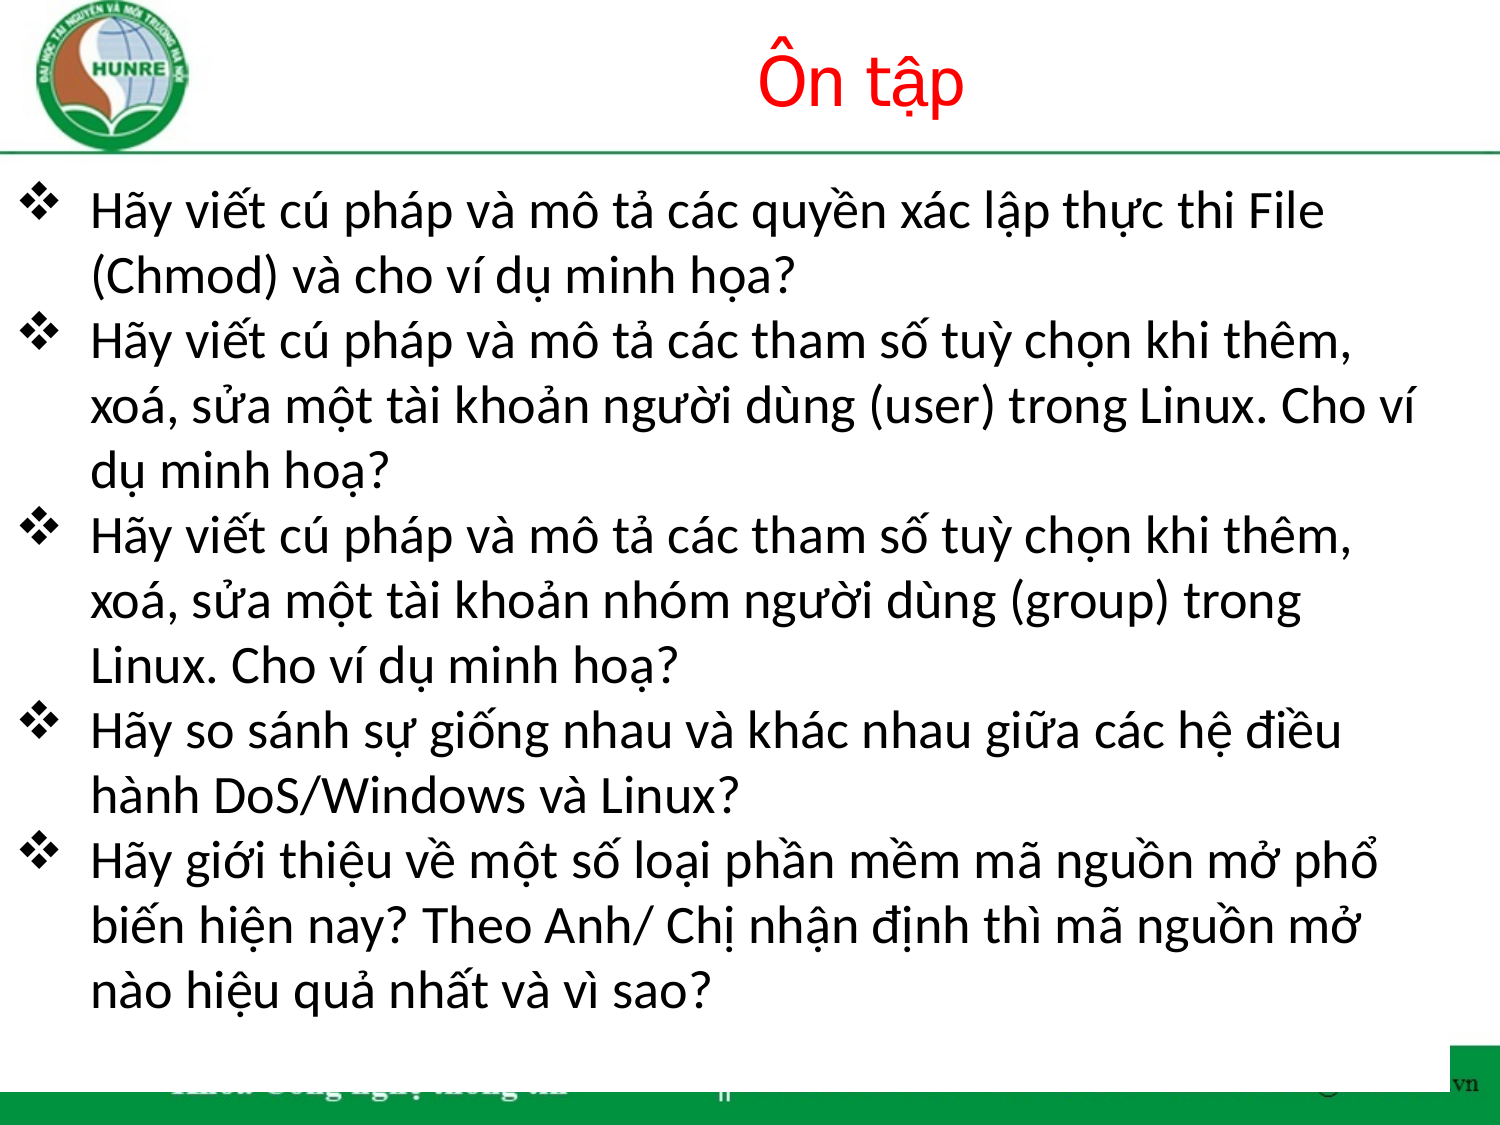

# Ôn tập
Hãy viết cú pháp và mô tả các quyền xác lập thực thi File (Chmod) và cho ví dụ minh họa?
Hãy viết cú pháp và mô tả các tham số tuỳ chọn khi thêm, xoá, sửa một tài khoản người dùng (user) trong Linux. Cho ví dụ minh hoạ?
Hãy viết cú pháp và mô tả các tham số tuỳ chọn khi thêm, xoá, sửa một tài khoản nhóm người dùng (group) trong Linux. Cho ví dụ minh hoạ?
Hãy so sánh sự giống nhau và khác nhau giữa các hệ điều hành DoS/Windows và Linux?
Hãy giới thiệu về một số loại phần mềm mã nguồn mở phổ biến hiện nay? Theo Anh/ Chị nhận định thì mã nguồn mở nào hiệu quả nhất và vì sao?